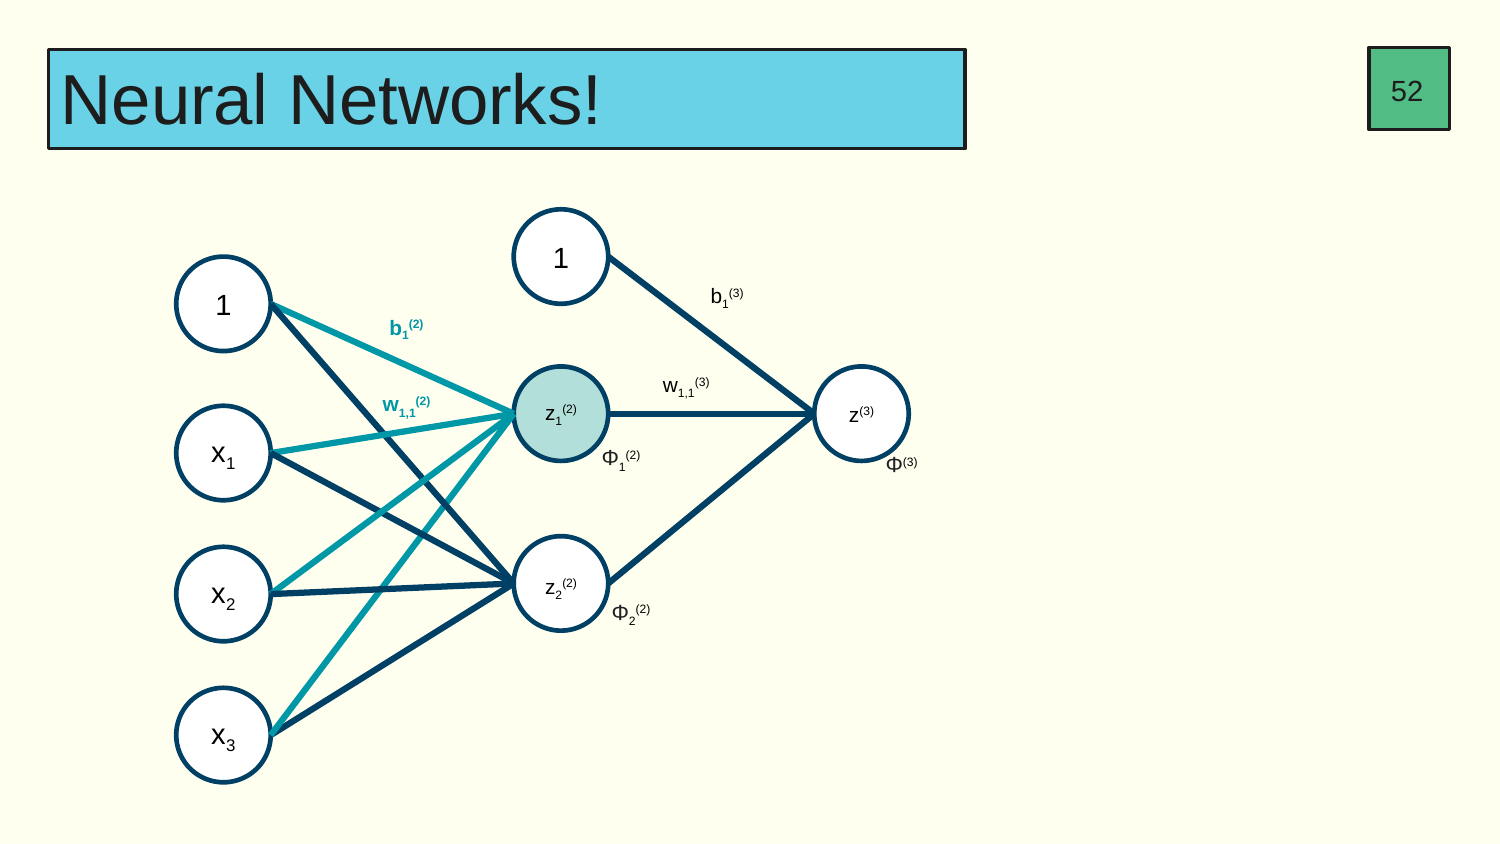

52
# Neural Networks!
1
1
b1(3)
b1(2)
w1,1(3)
z1(2)
z(3)
w1,1(2)
x1
Φ1(2)
Φ(3)
z2(2)
x2
Φ2(2)
x3